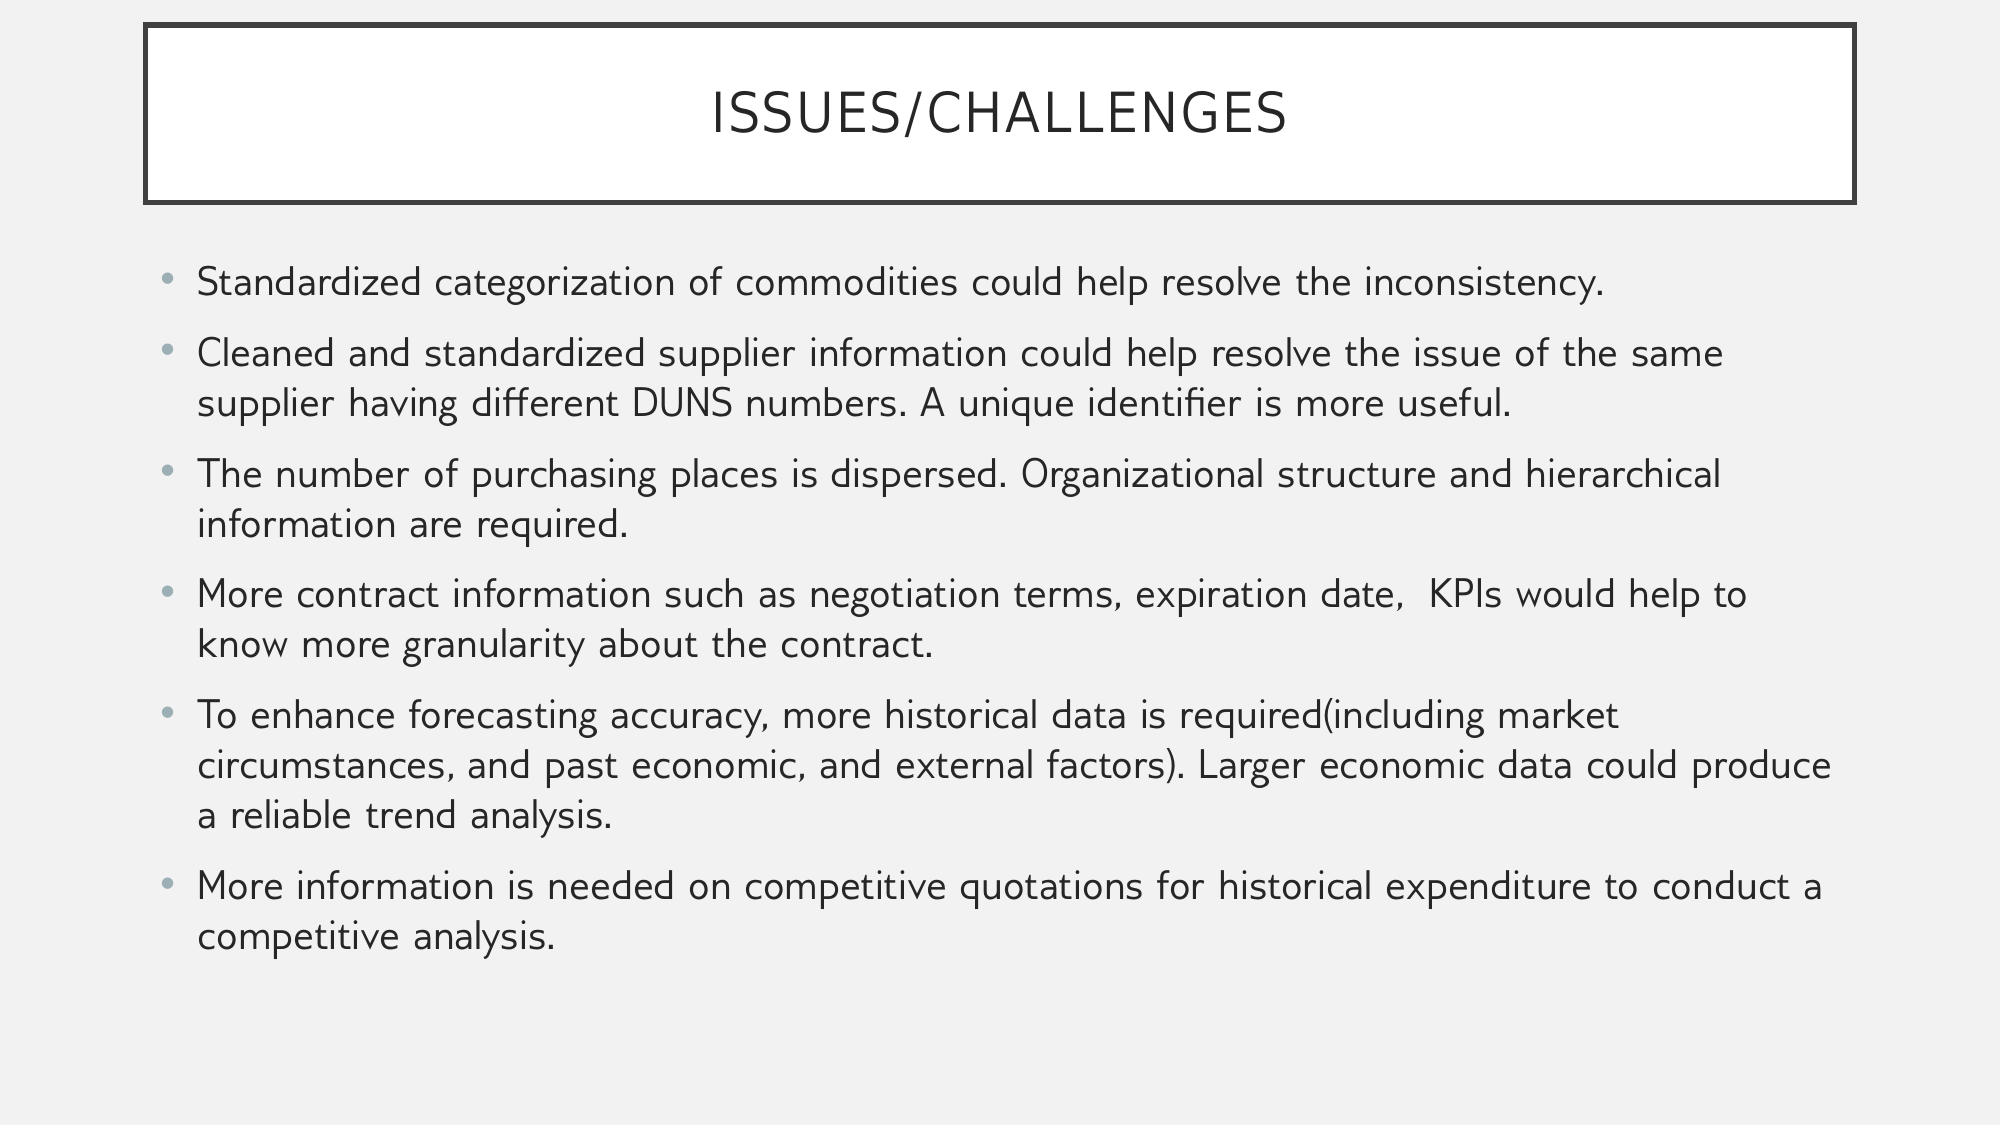

# Issues/Challenges
Standardized categorization of commodities could help resolve the inconsistency.
Cleaned and standardized supplier information could help resolve the issue of the same supplier having different DUNS numbers. A unique identifier is more useful.
The number of purchasing places is dispersed. Organizational structure and hierarchical information are required.
More contract information such as negotiation terms, expiration date,  KPIs would help to know more granularity about the contract.
To enhance forecasting accuracy, more historical data is required(including market circumstances, and past economic, and external factors). Larger economic data could produce a reliable trend analysis.
More information is needed on competitive quotations for historical expenditure to conduct a competitive analysis.